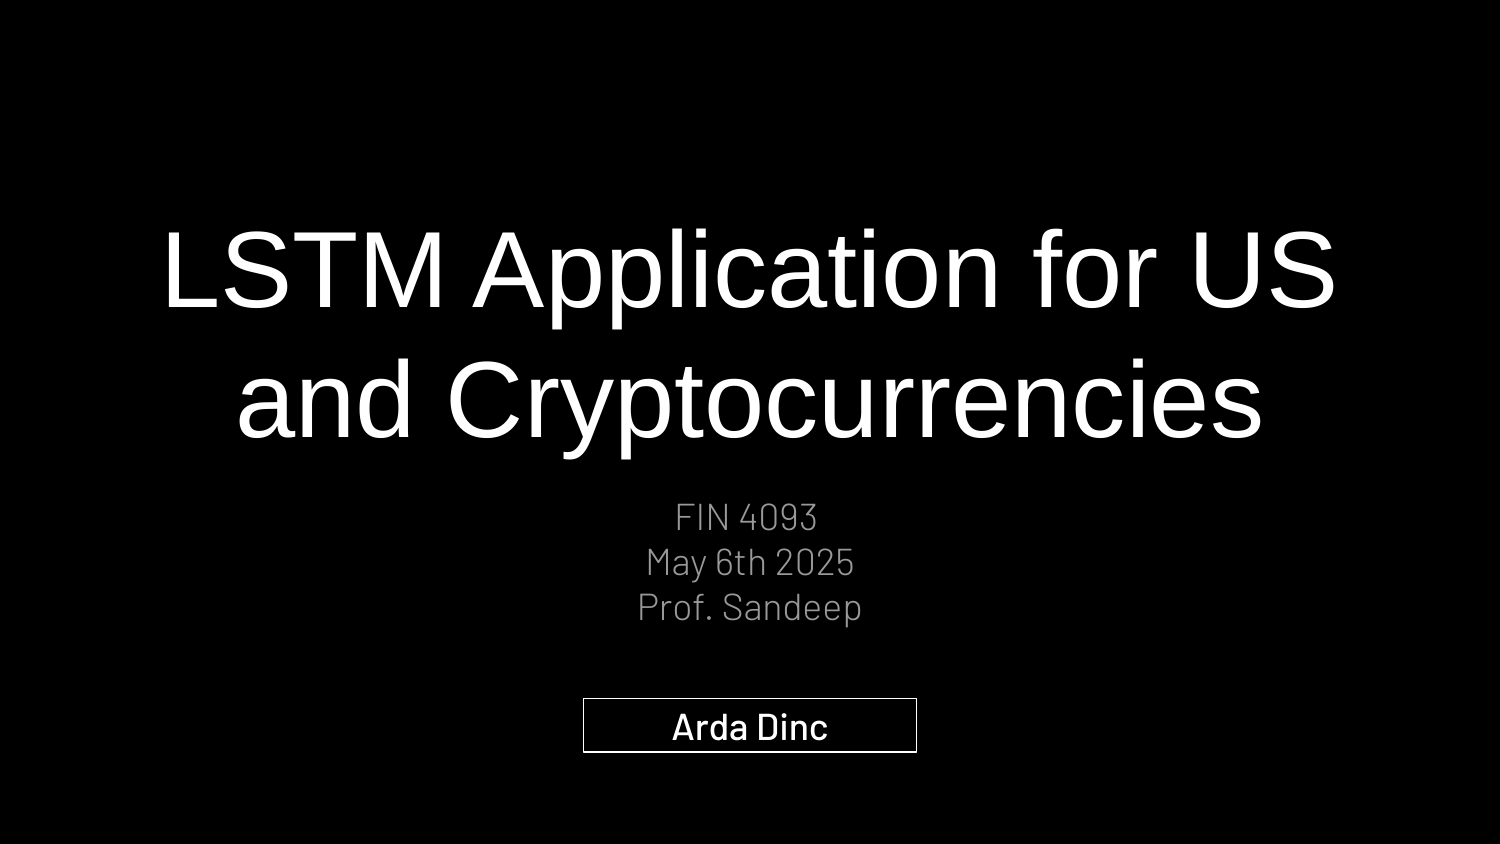

# LSTM Application for US and Cryptocurrencies

FIN 4093
May 6th 2025
Prof. Sandeep
Arda Dinc